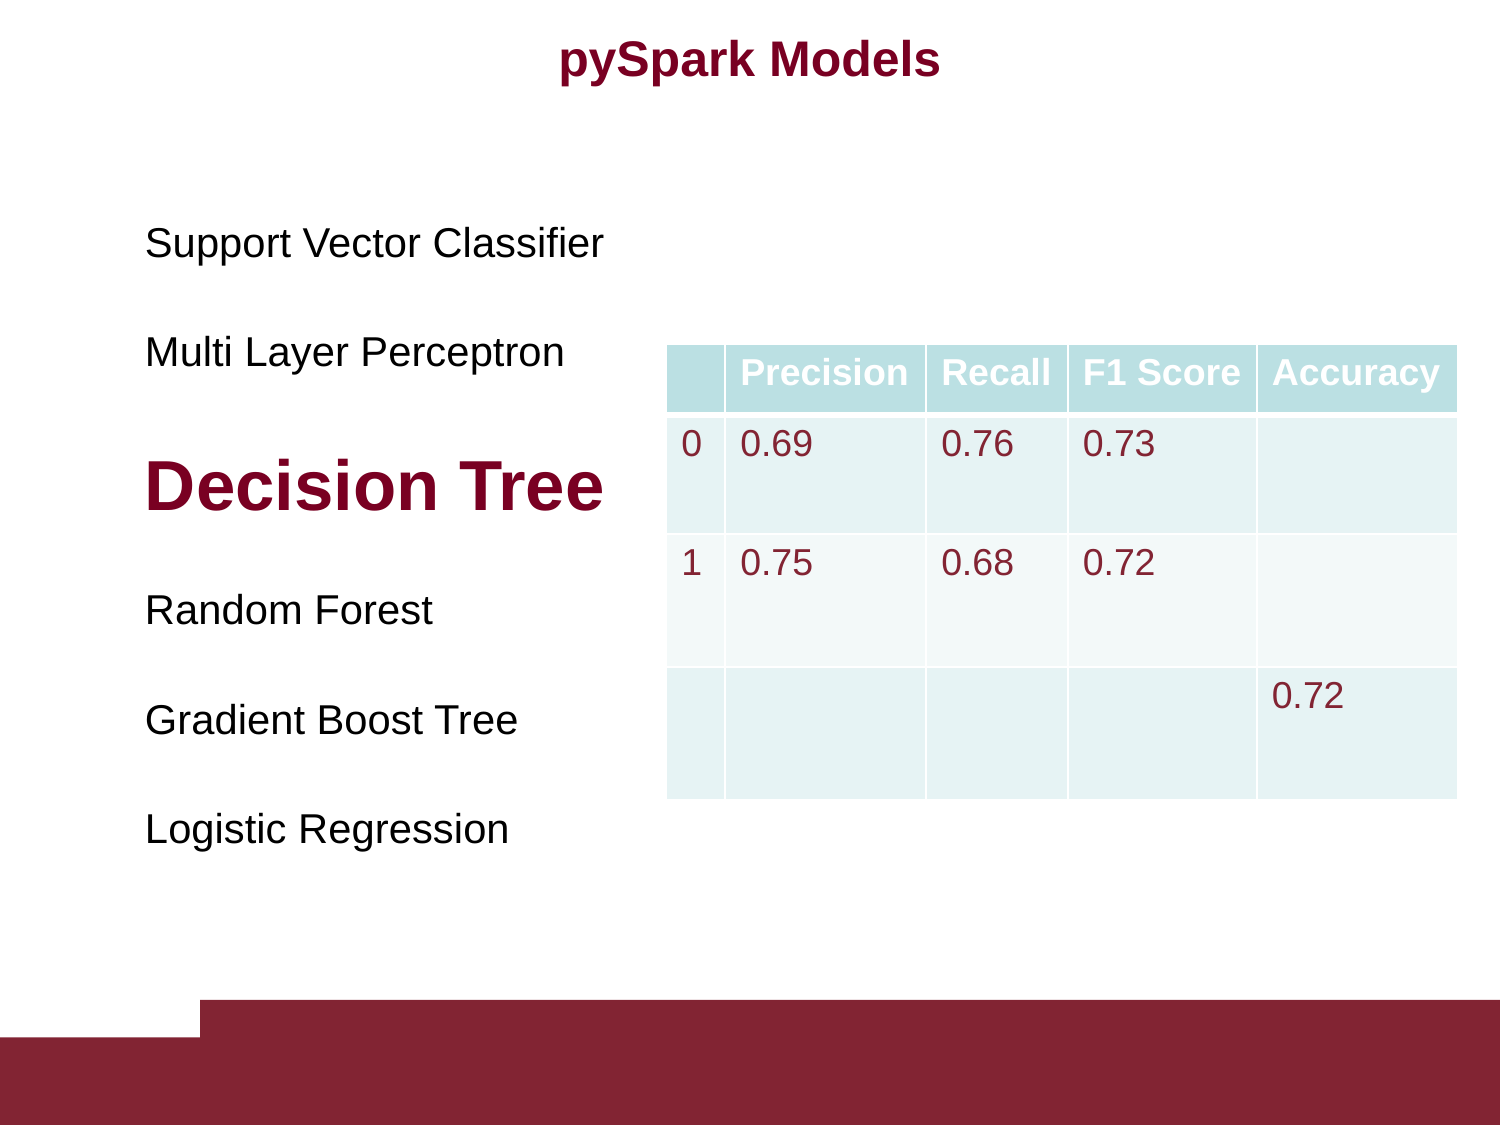

pySpark Models
Support Vector Classifier
Multi Layer Perceptron
|  | Precision | Recall | F1 Score | Accuracy |
| --- | --- | --- | --- | --- |
| 0 | 0.69 | 0.76 | 0.73 |  |
| 1 | 0.75 | 0.68 | 0.72 |  |
|  |  |  |  | 0.72 |
Decision Tree
Random Forest
Gradient Boost Tree
Logistic Regression